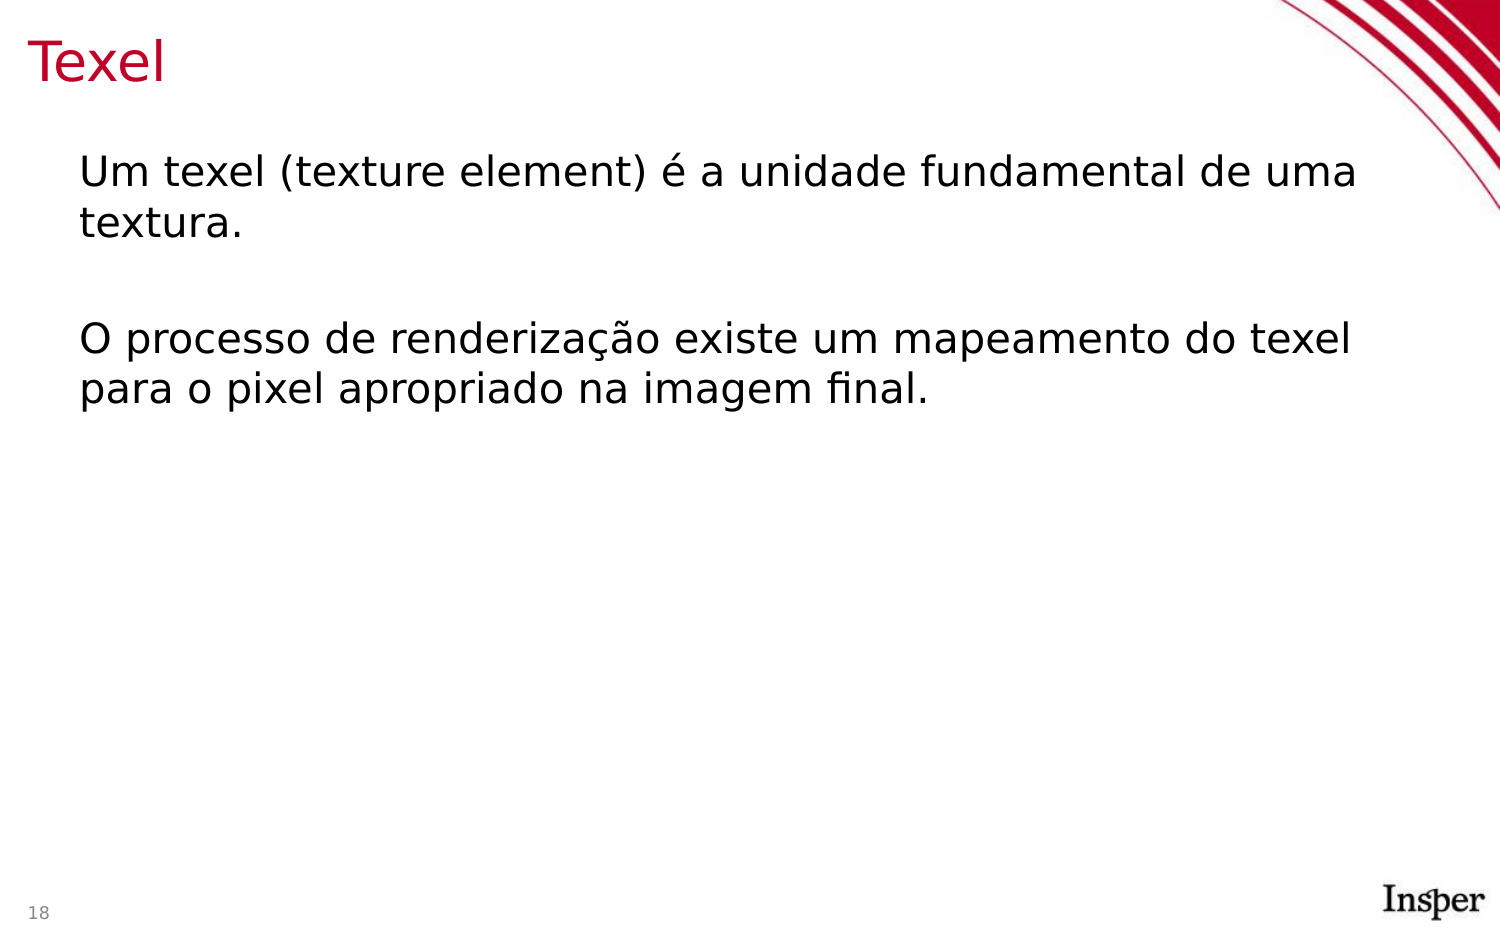

# Texel
Um texel (texture element) é a unidade fundamental de uma textura.

O processo de renderização existe um mapeamento do texel para o pixel apropriado na imagem final.
18